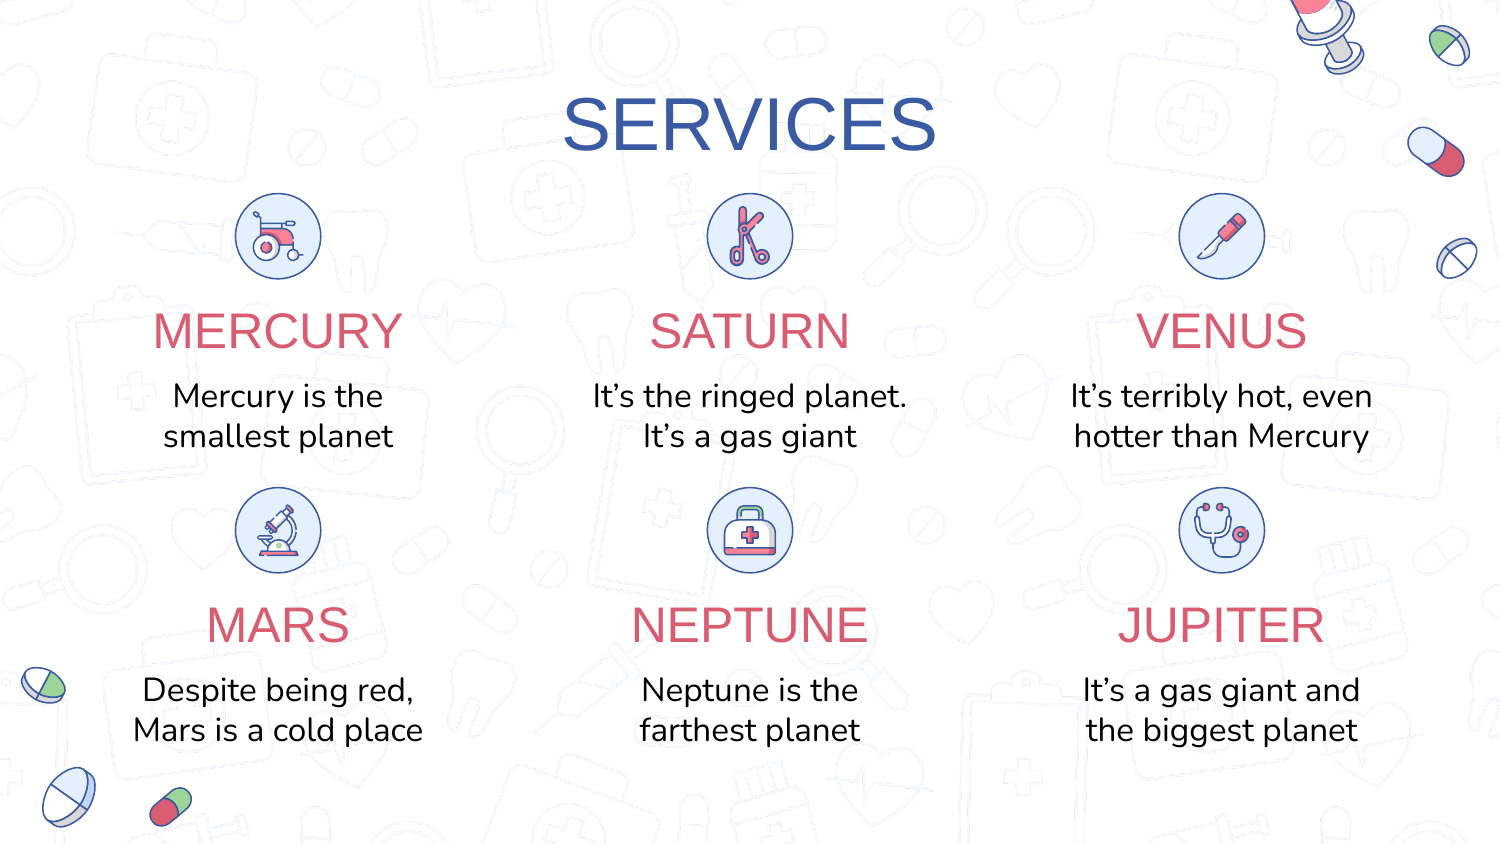

# SERVICES

MERCURY
SATURN
VENUS
Mercury is the smallest planet
It’s the ringed planet. It’s a gas giant
It’s terribly hot, even hotter than Mercury

MARS
NEPTUNE
JUPITER
Despite being red, Mars is a cold place
Neptune is the farthest planet
It’s a gas giant and the biggest planet